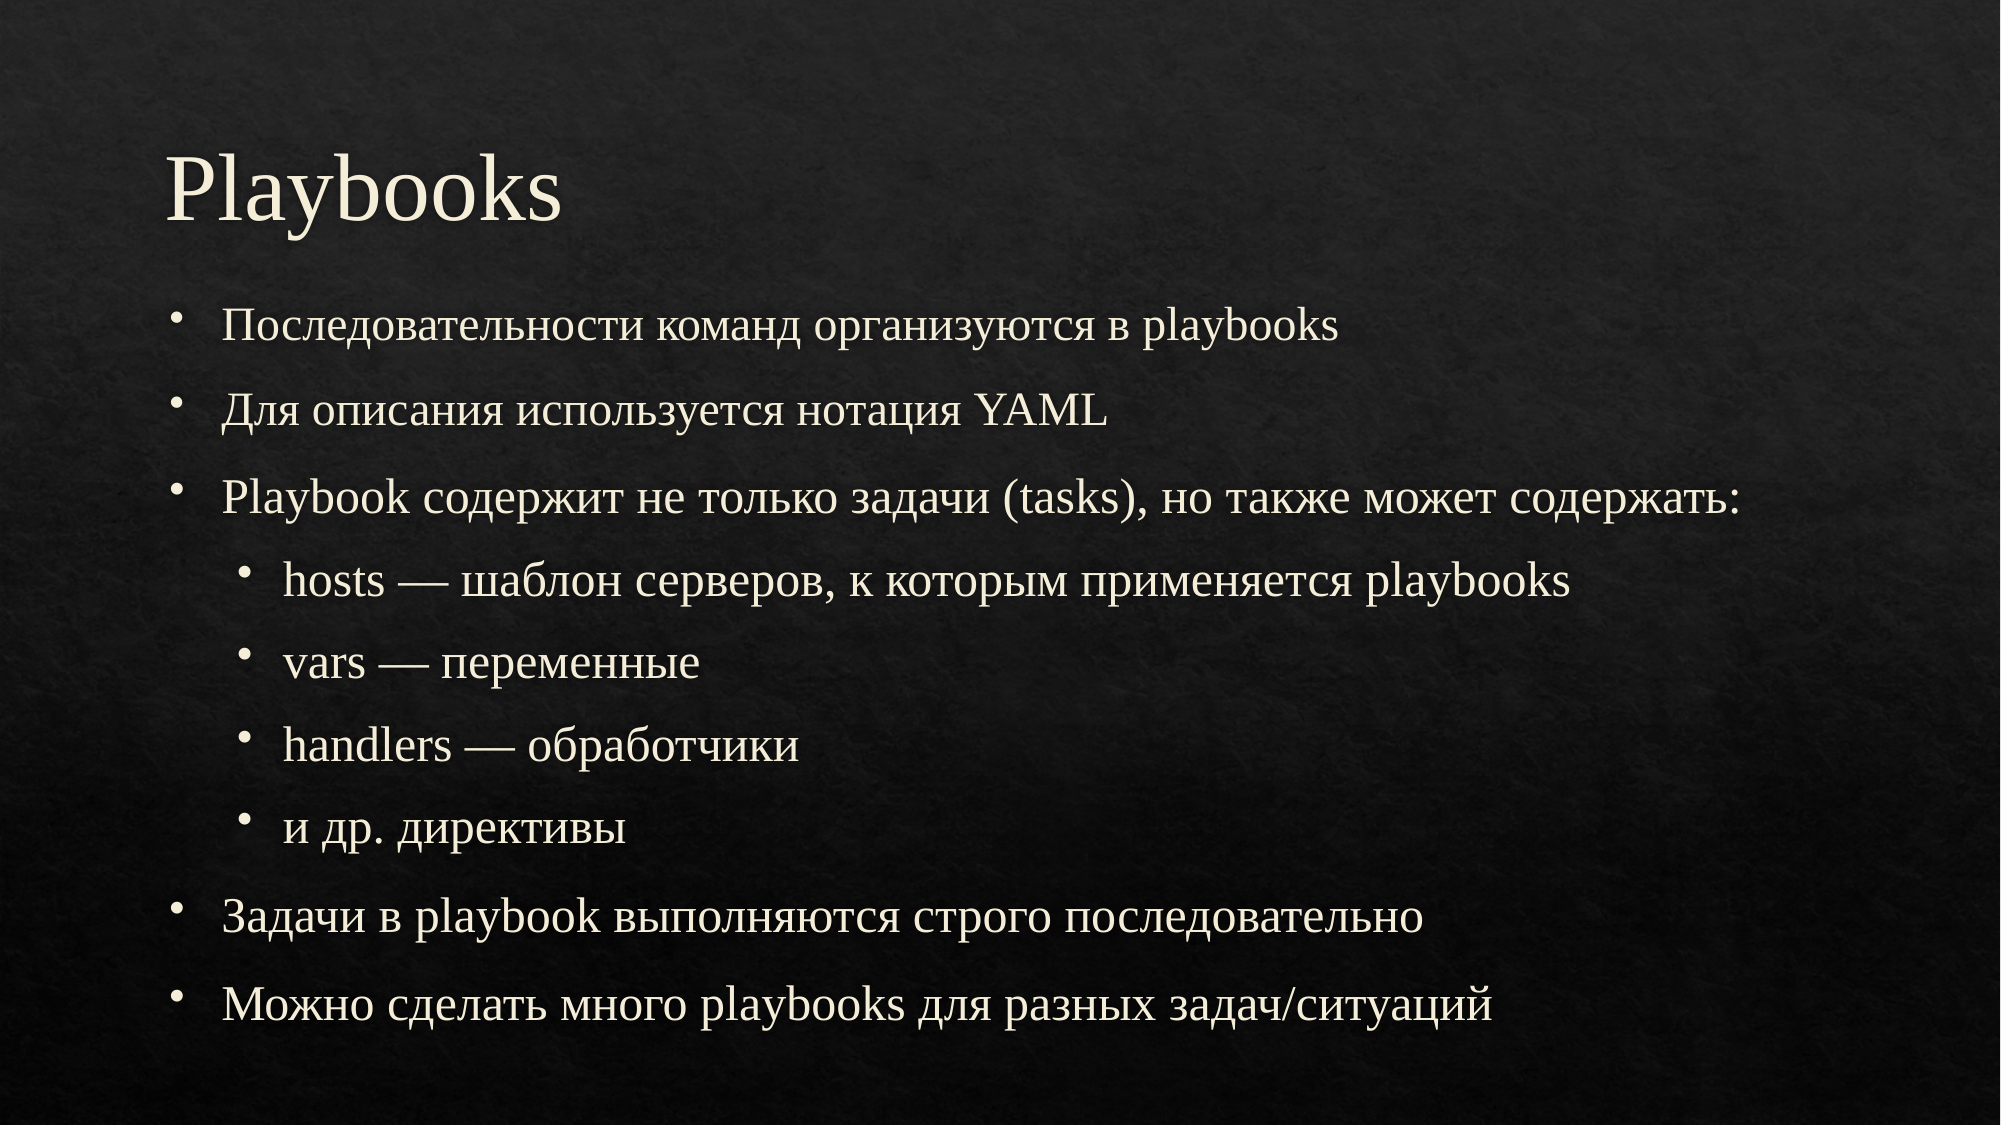

# Playbooks
Последовательности команд организуются в playbooks
Для описания используется нотация YAML
Playbook содержит не только задачи (tasks), но также может содержать:
hosts — шаблон серверов, к которым применяется playbooks
vars — переменные
handlers — обработчики
и др. директивы
Задачи в playbook выполняются строго последовательно
Можно сделать много playbooks для разных задач/ситуаций